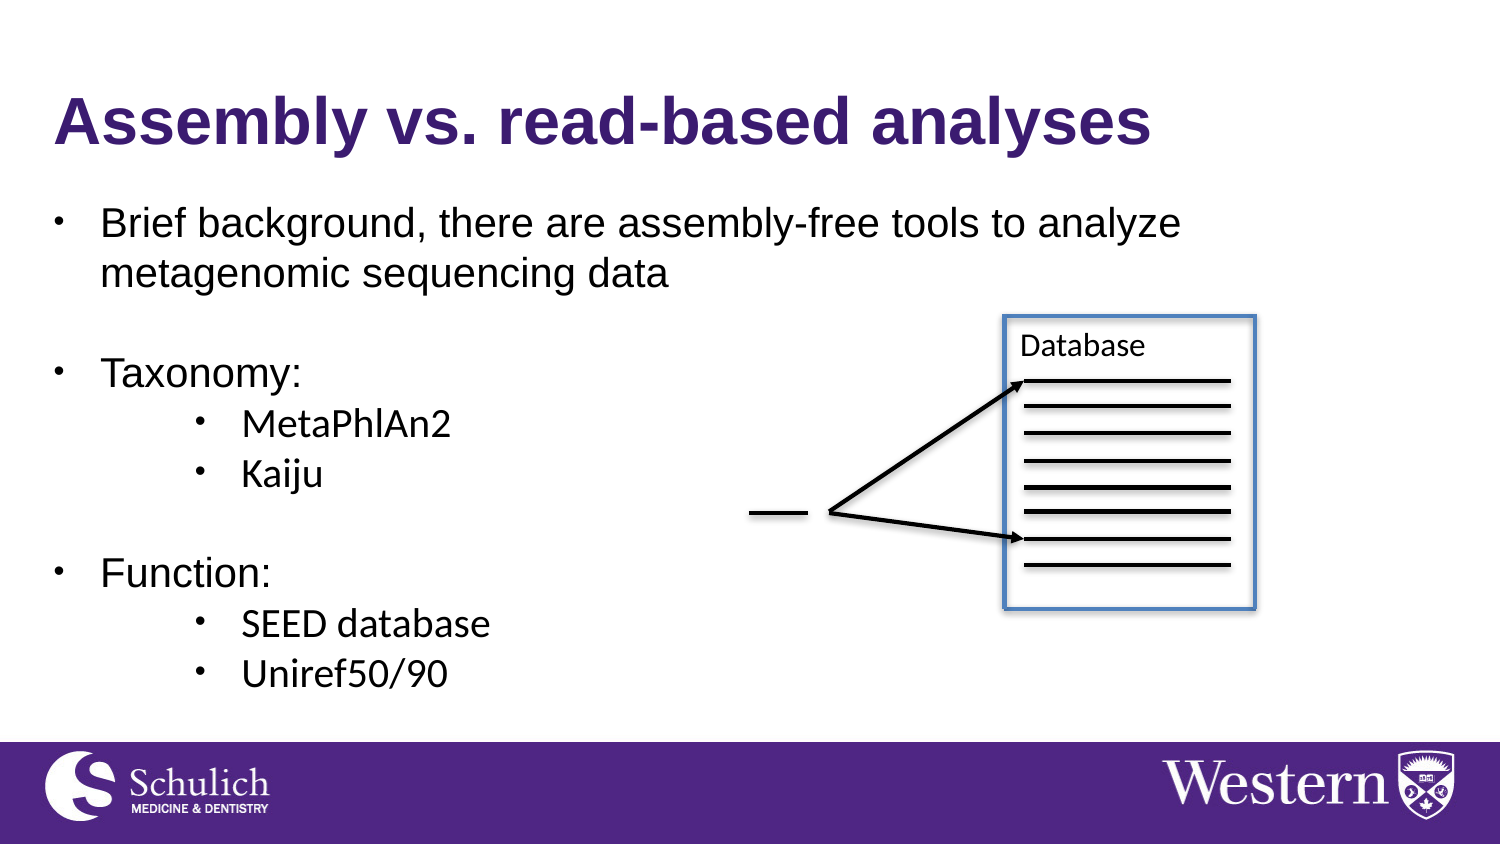

Assembly vs. read-based analyses
Brief background, there are assembly-free tools to analyze metagenomic sequencing data
Taxonomy:
MetaPhlAn2
Kaiju

Function:
SEED database
Uniref50/90

Database